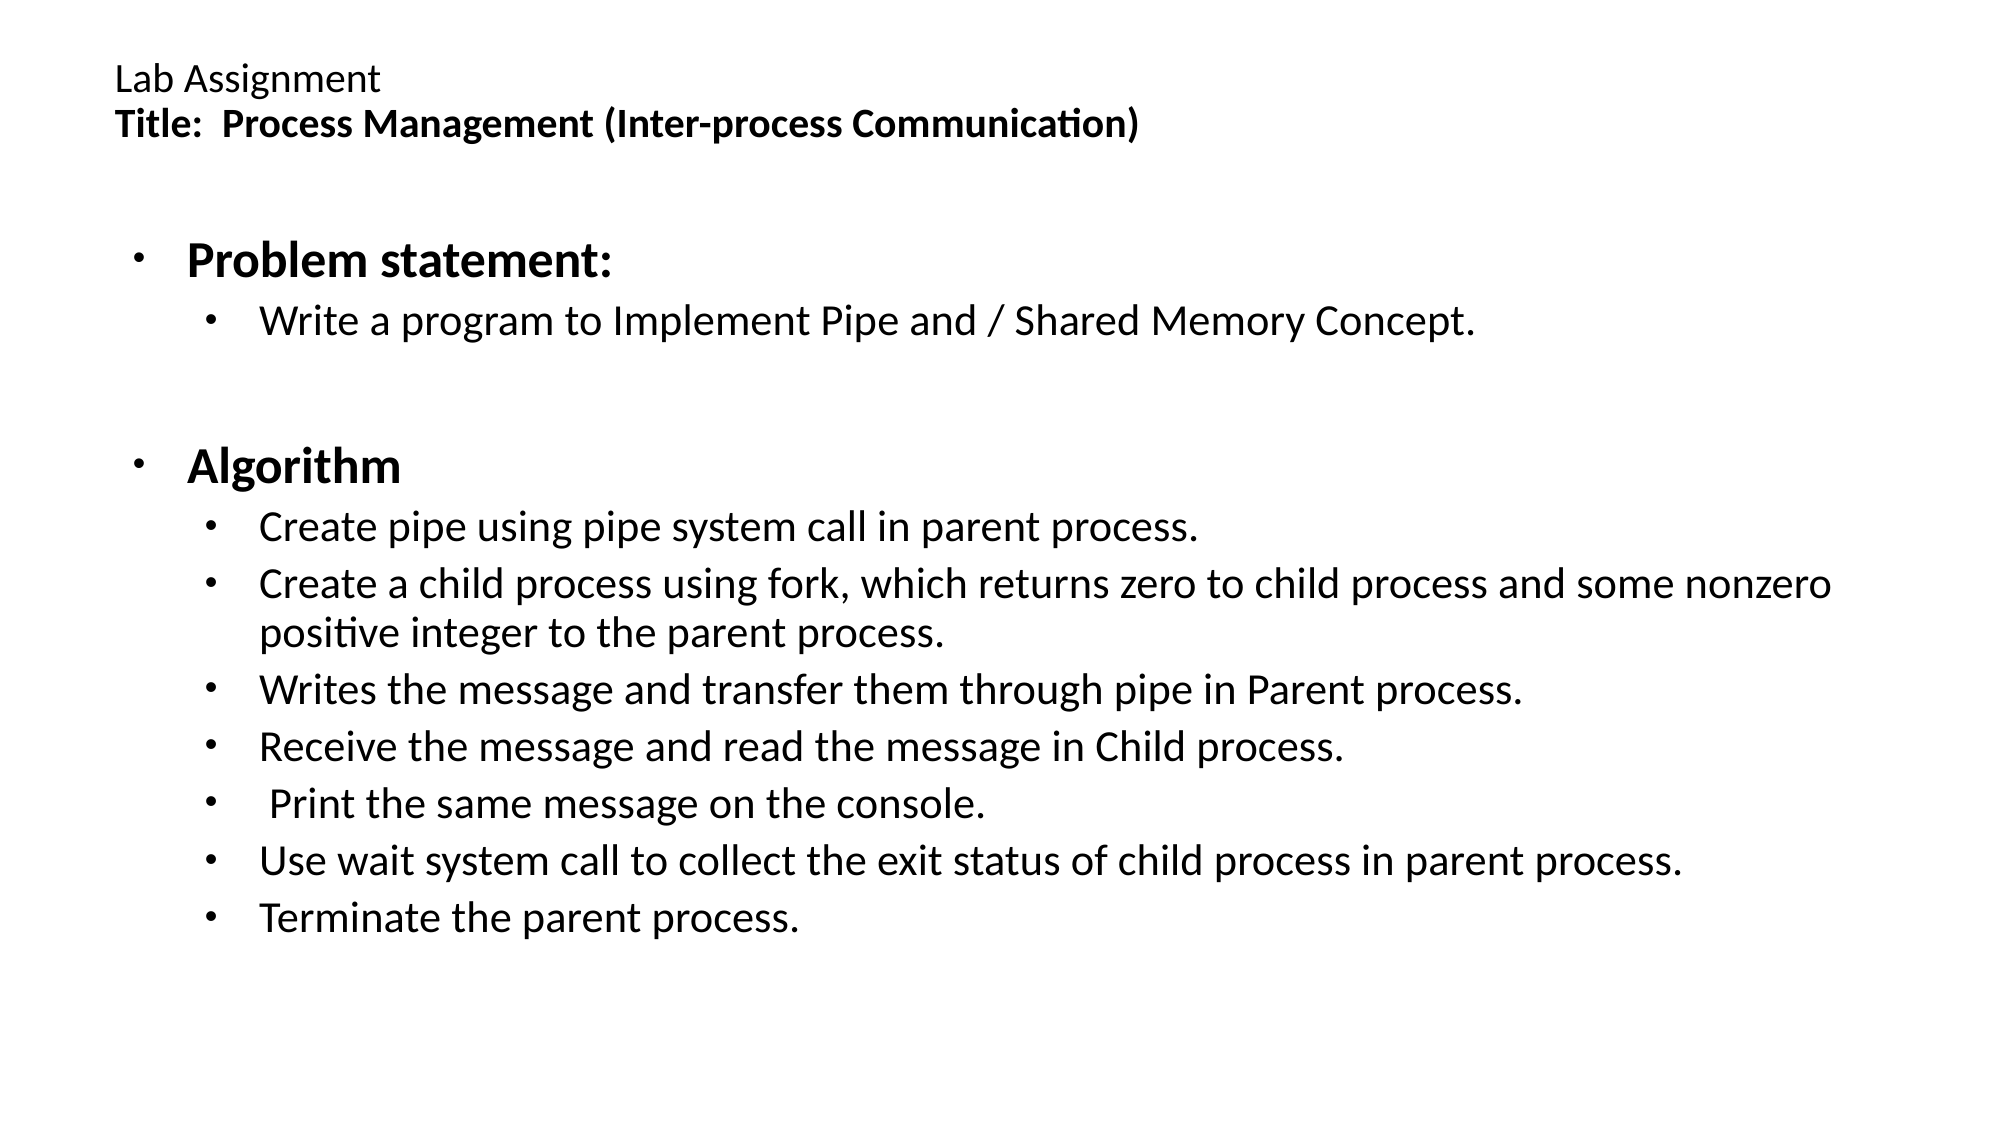

# Lab Assignment Title:  Process Management (Inter-process Communication)
Problem statement:
Write a program to Implement Pipe and / Shared Memory Concept.

Algorithm
Create pipe using pipe system call in parent process.
Create a child process using fork, which returns zero to child process and some nonzero positive integer to the parent process.
Writes the message and transfer them through pipe in Parent process.
Receive the message and read the message in Child process.
 Print the same message on the console.
Use wait system call to collect the exit status of child process in parent process.
Terminate the parent process.